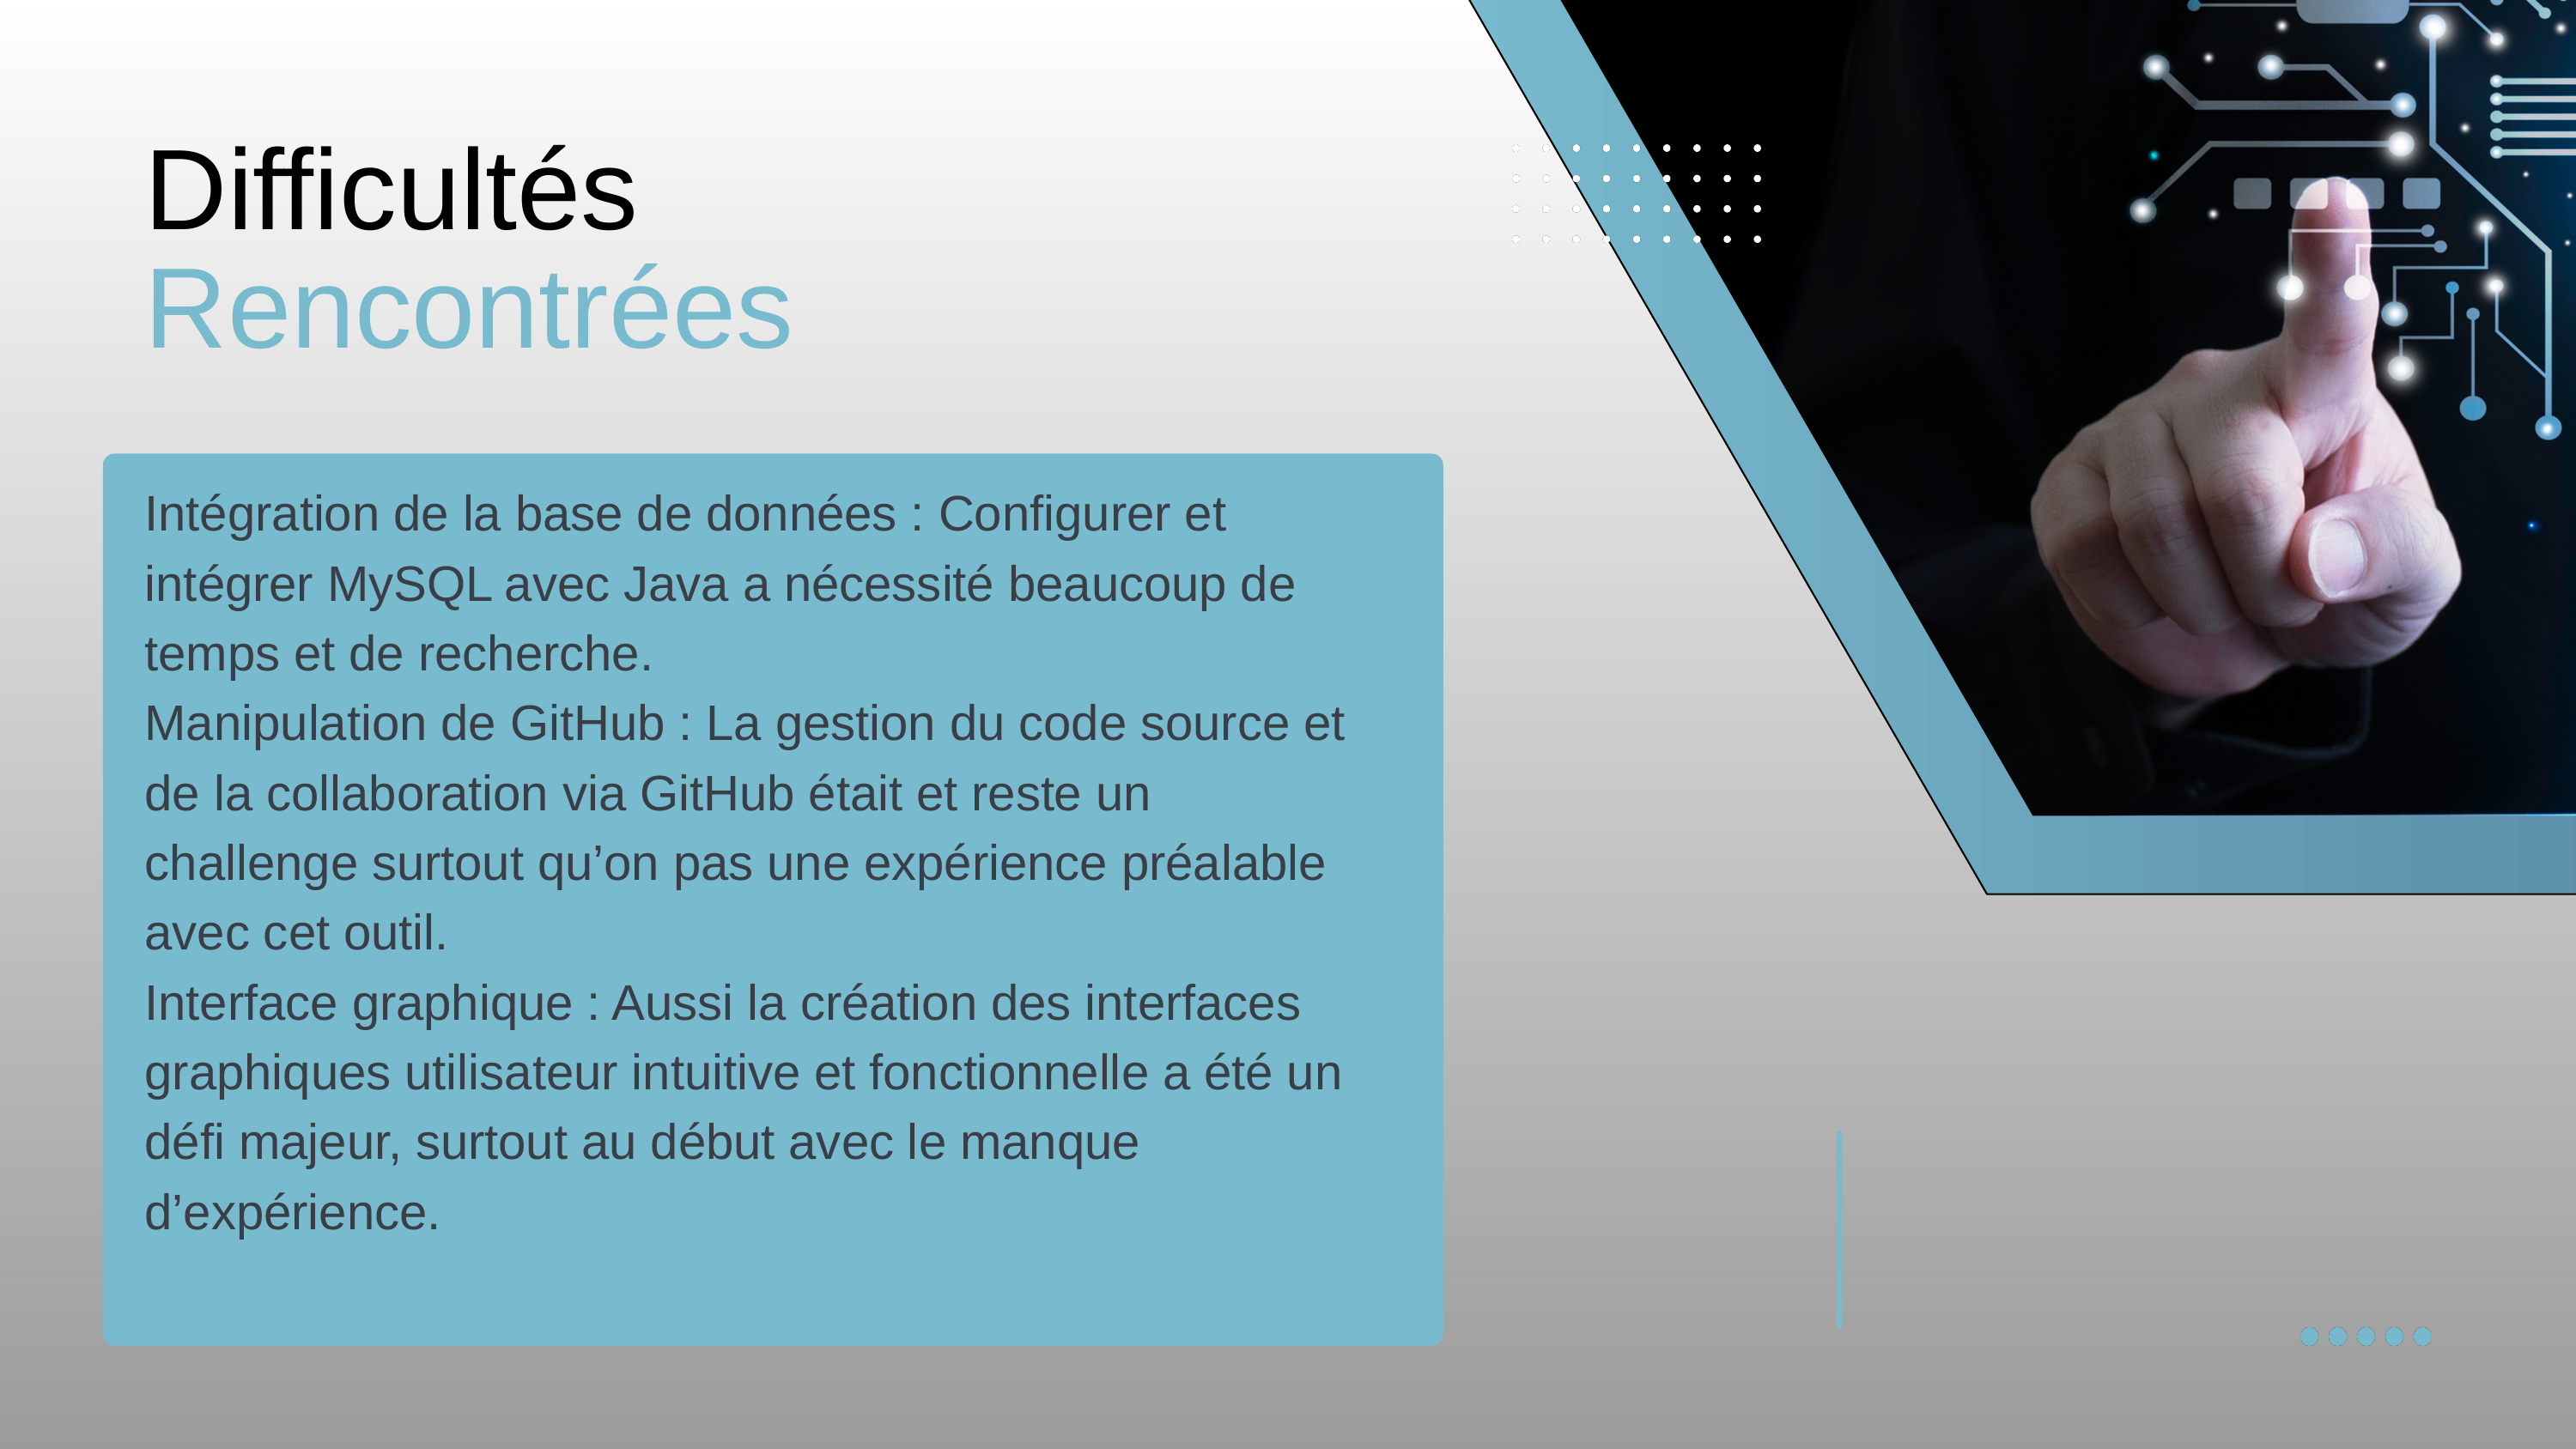

Difficultés

Rencontrées

Intégration de la base de données : Configurer et intégrer MySQL avec Java a nécessité beaucoup de temps et de recherche.
Manipulation de GitHub : La gestion du code source et de la collaboration via GitHub était et reste un challenge surtout qu’on pas une expérience préalable avec cet outil.
Interface graphique : Aussi la création des interfaces graphiques utilisateur intuitive et fonctionnelle a été un défi majeur, surtout au début avec le manque d’expérience.